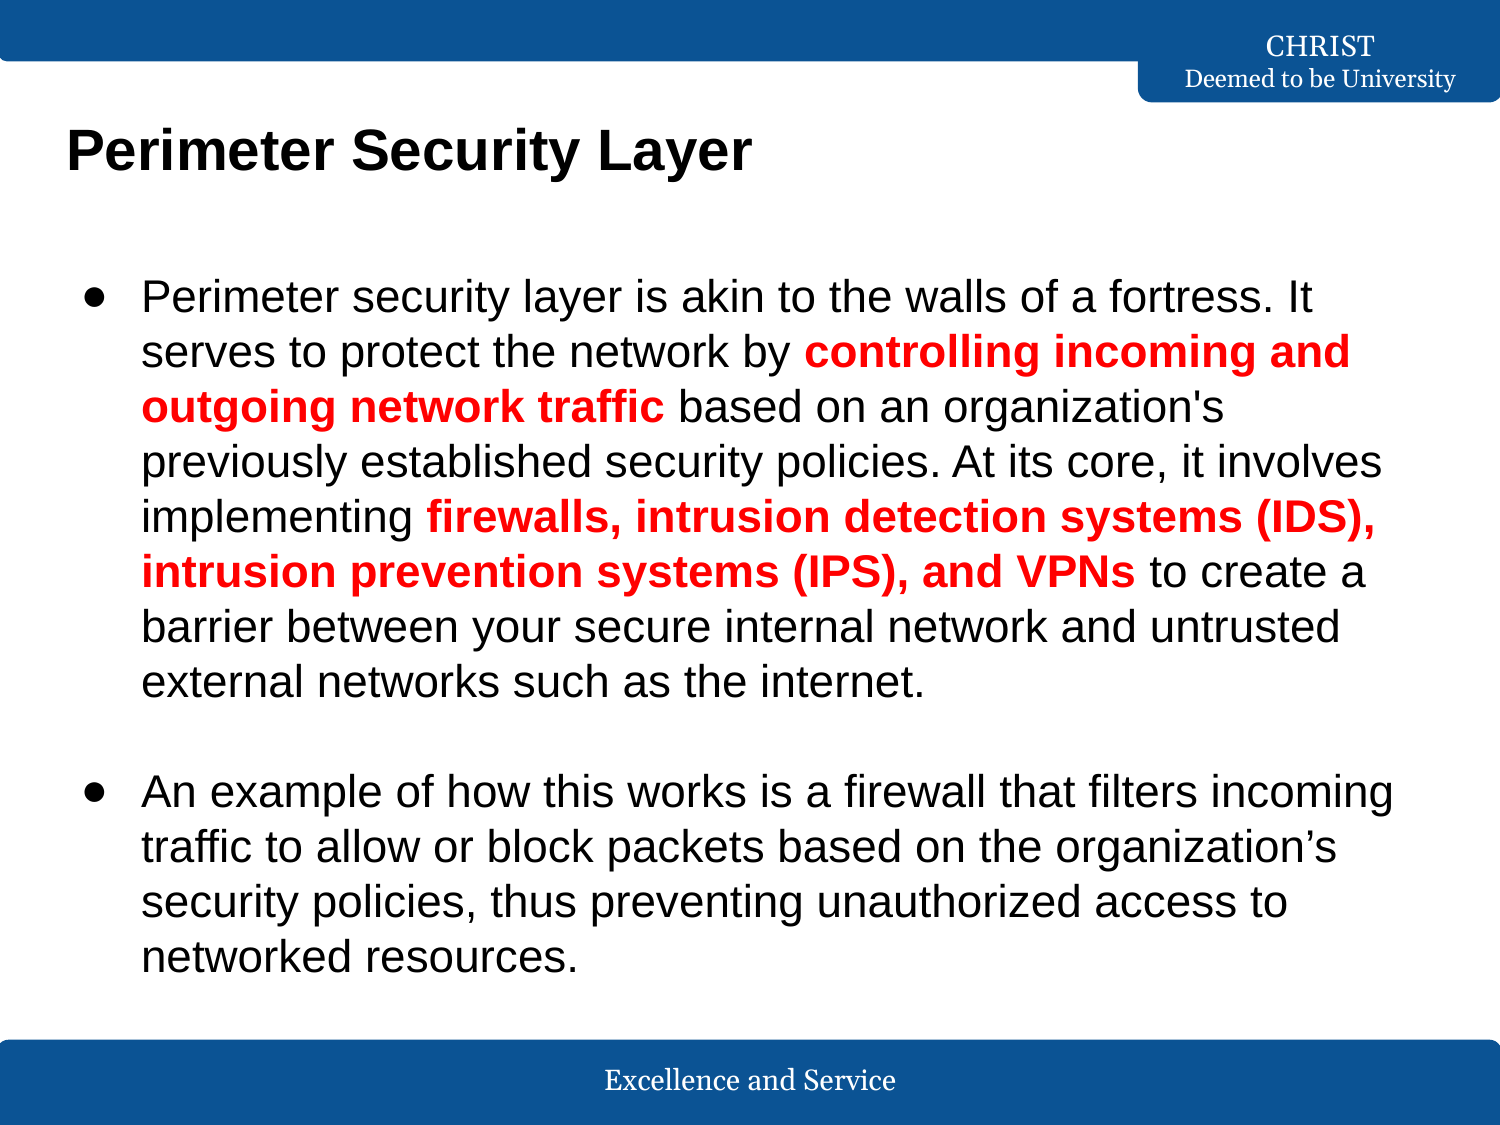

# Perimeter Security Layer
Perimeter security layer is akin to the walls of a fortress. It serves to protect the network by controlling incoming and outgoing network traffic based on an organization's previously established security policies. At its core, it involves implementing firewalls, intrusion detection systems (IDS), intrusion prevention systems (IPS), and VPNs to create a barrier between your secure internal network and untrusted external networks such as the internet.

An example of how this works is a firewall that filters incoming traffic to allow or block packets based on the organization’s security policies, thus preventing unauthorized access to networked resources.